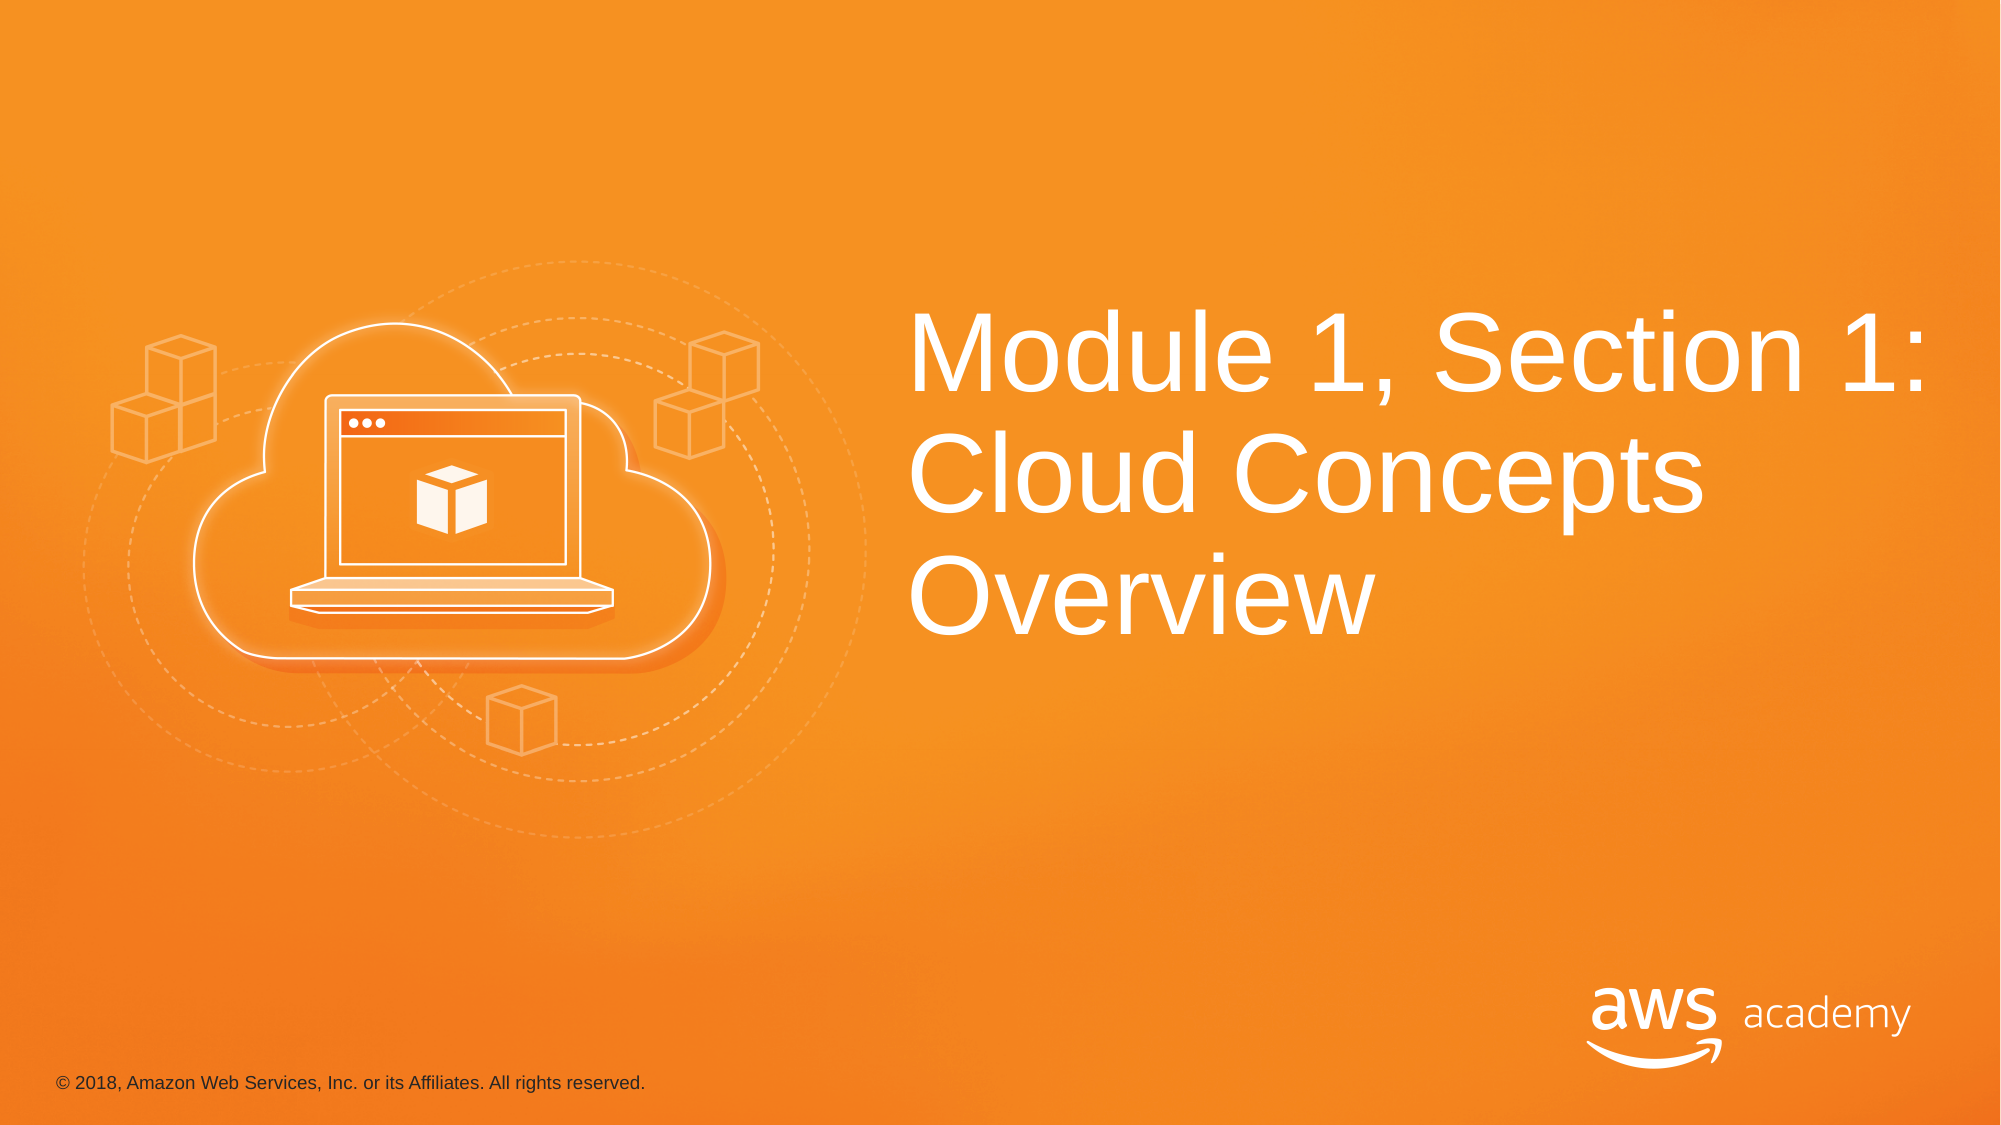

# Module 1, Section 1: Cloud Concepts Overview
© 2018, Amazon Web Services, Inc. or its Affiliates. All rights reserved.